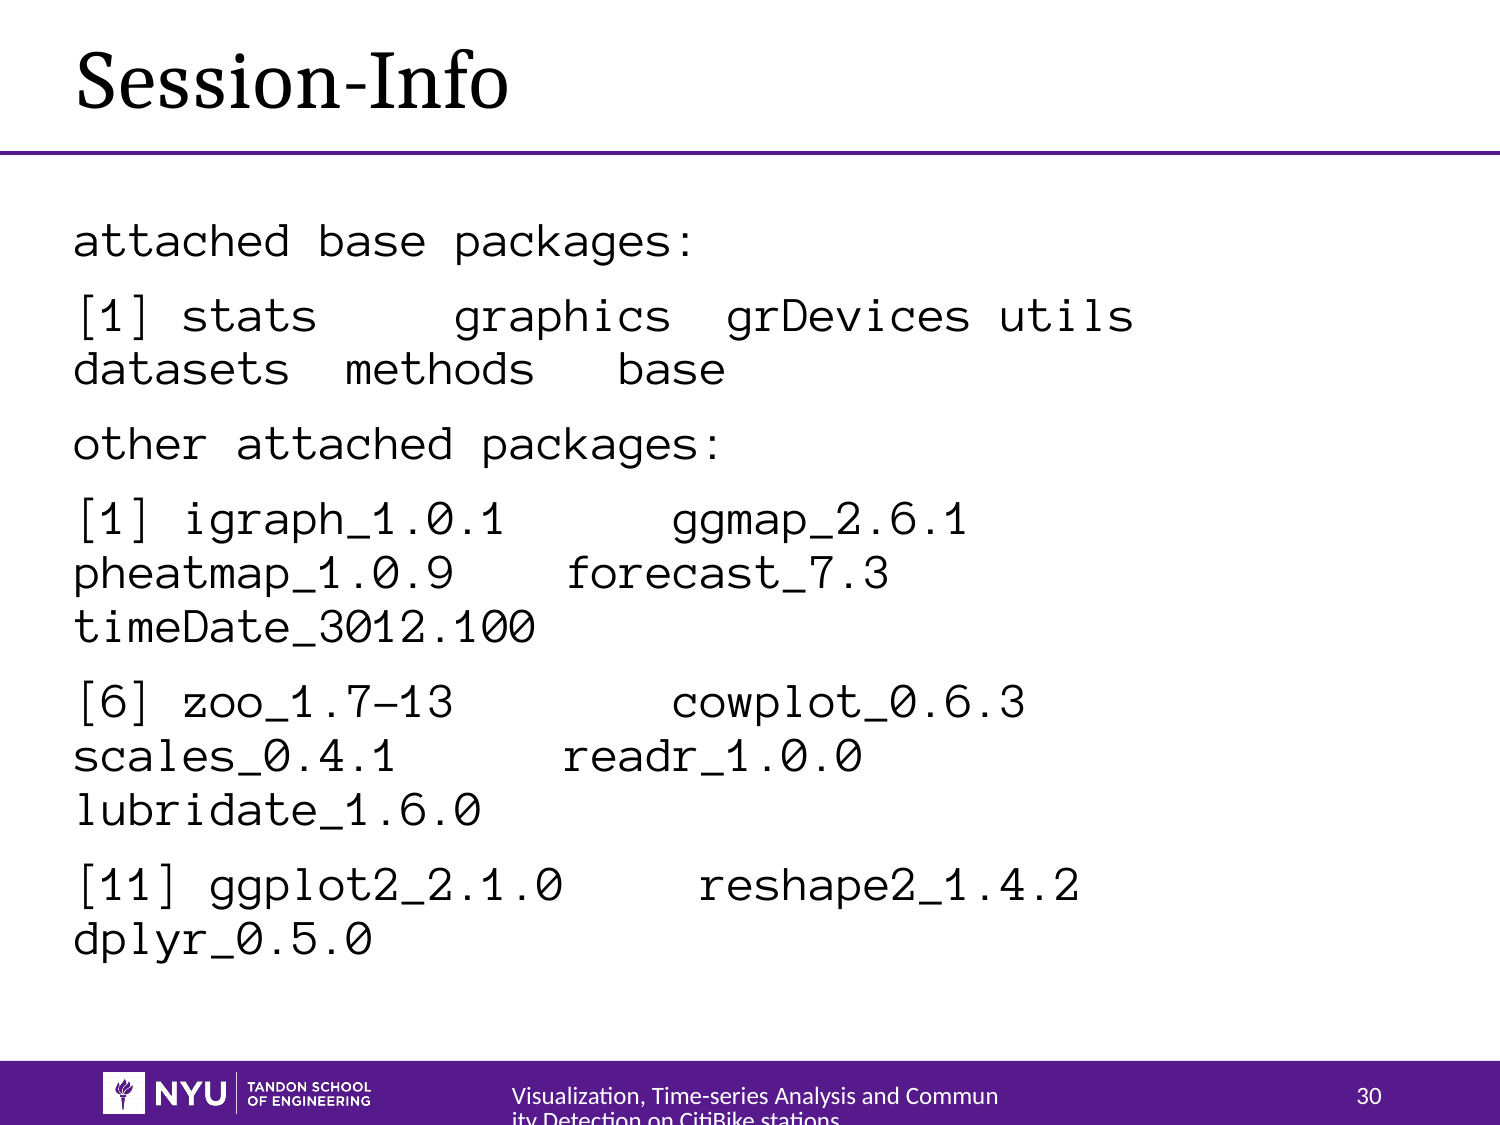

# Session-Info
attached base packages:
[1] stats     graphics  grDevices utils     datasets  methods   base
other attached packages:
[1] igraph_1.0.1      ggmap_2.6.1       pheatmap_1.0.9    forecast_7.3      timeDate_3012.100
[6] zoo_1.7-13        cowplot_0.6.3     scales_0.4.1      readr_1.0.0       lubridate_1.6.0
[11] ggplot2_2.1.0     reshape2_1.4.2    dplyr_0.5.0
Visualization, Time-series Analysis and Community Detection on CitiBike stations
30